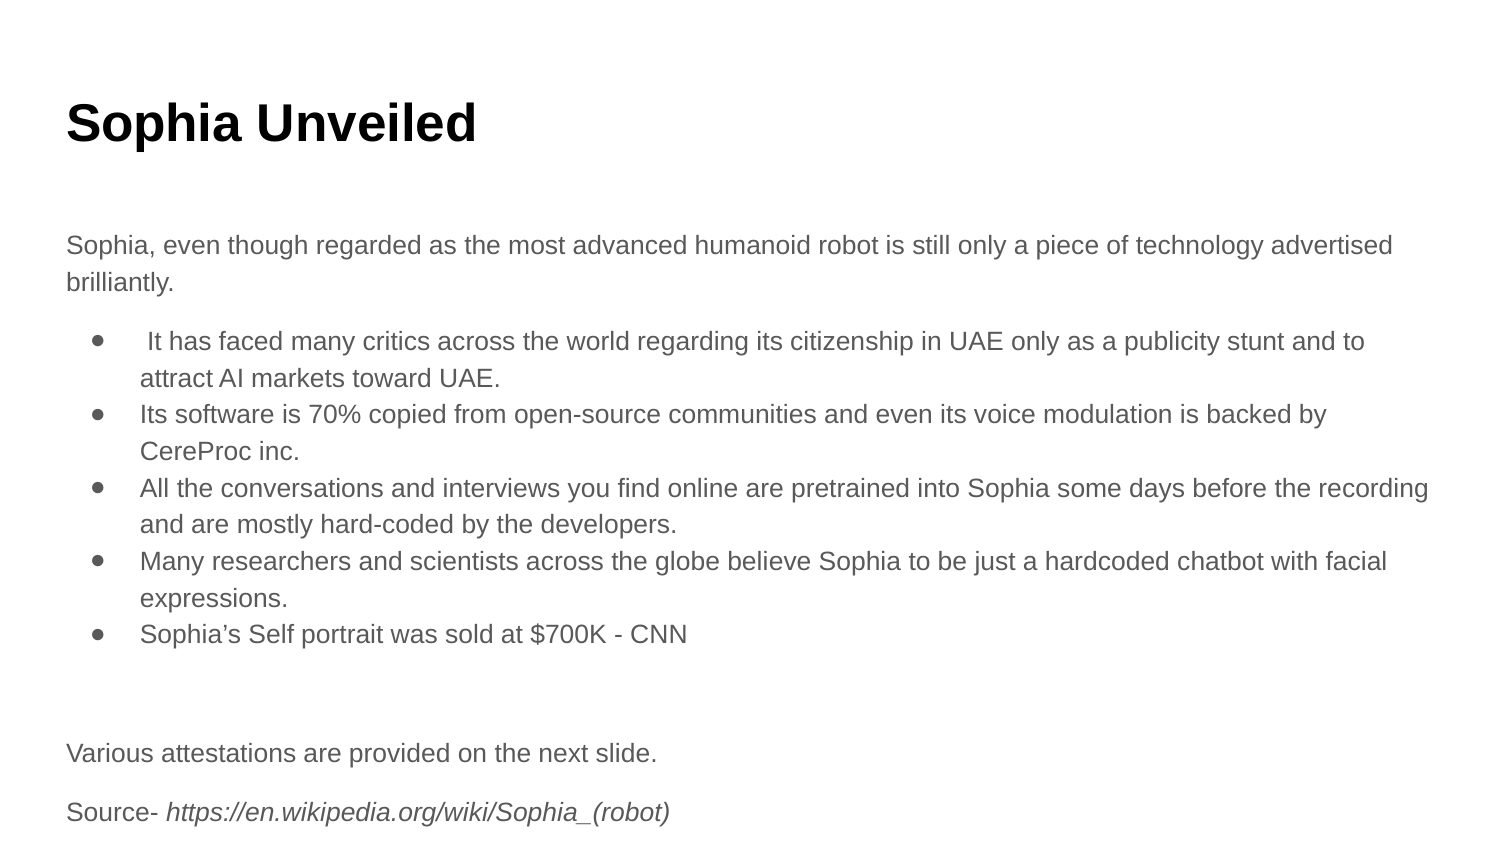

# Sophia Unveiled
Sophia, even though regarded as the most advanced humanoid robot is still only a piece of technology advertised brilliantly.
 It has faced many critics across the world regarding its citizenship in UAE only as a publicity stunt and to attract AI markets toward UAE.
Its software is 70% copied from open-source communities and even its voice modulation is backed by CereProc inc.
All the conversations and interviews you find online are pretrained into Sophia some days before the recording and are mostly hard-coded by the developers.
Many researchers and scientists across the globe believe Sophia to be just a hardcoded chatbot with facial expressions.
Sophia’s Self portrait was sold at $700K - CNN

Various attestations are provided on the next slide.
Source- https://en.wikipedia.org/wiki/Sophia_(robot)